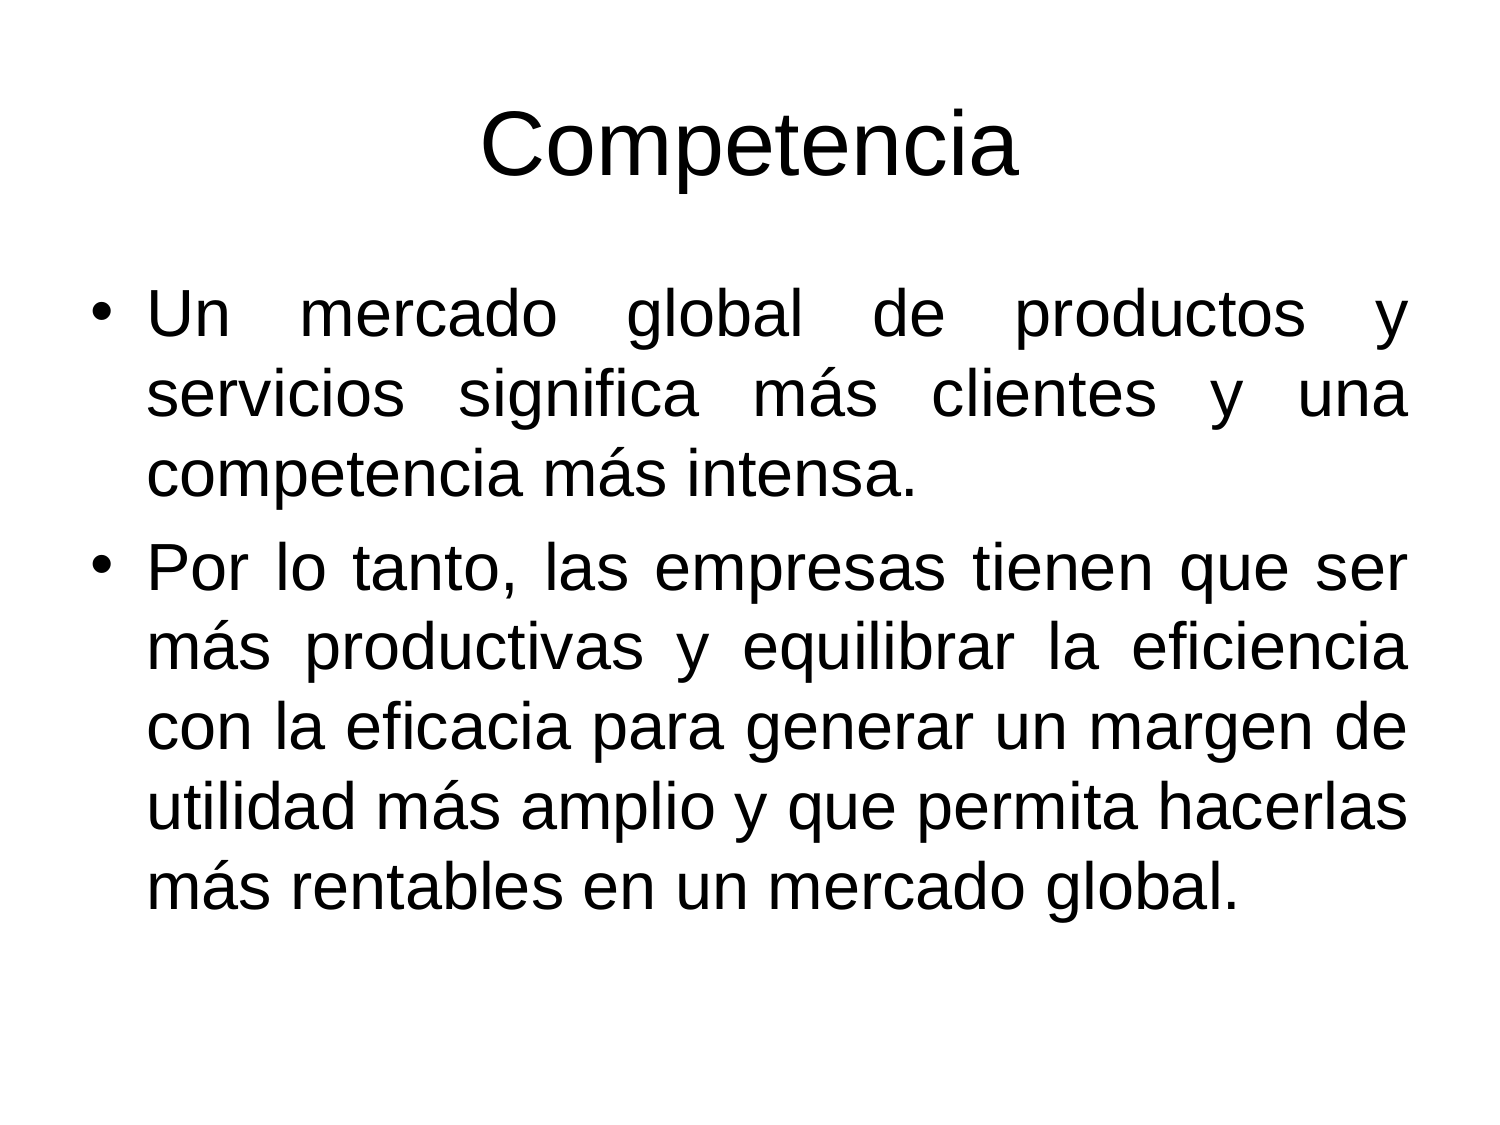

# Competencia
Un mercado global de productos y servicios significa más clientes y una competencia más intensa.
Por lo tanto, las empresas tienen que ser más productivas y equilibrar la eficiencia con la eficacia para generar un margen de utilidad más amplio y que permita hacerlas más rentables en un mercado global.